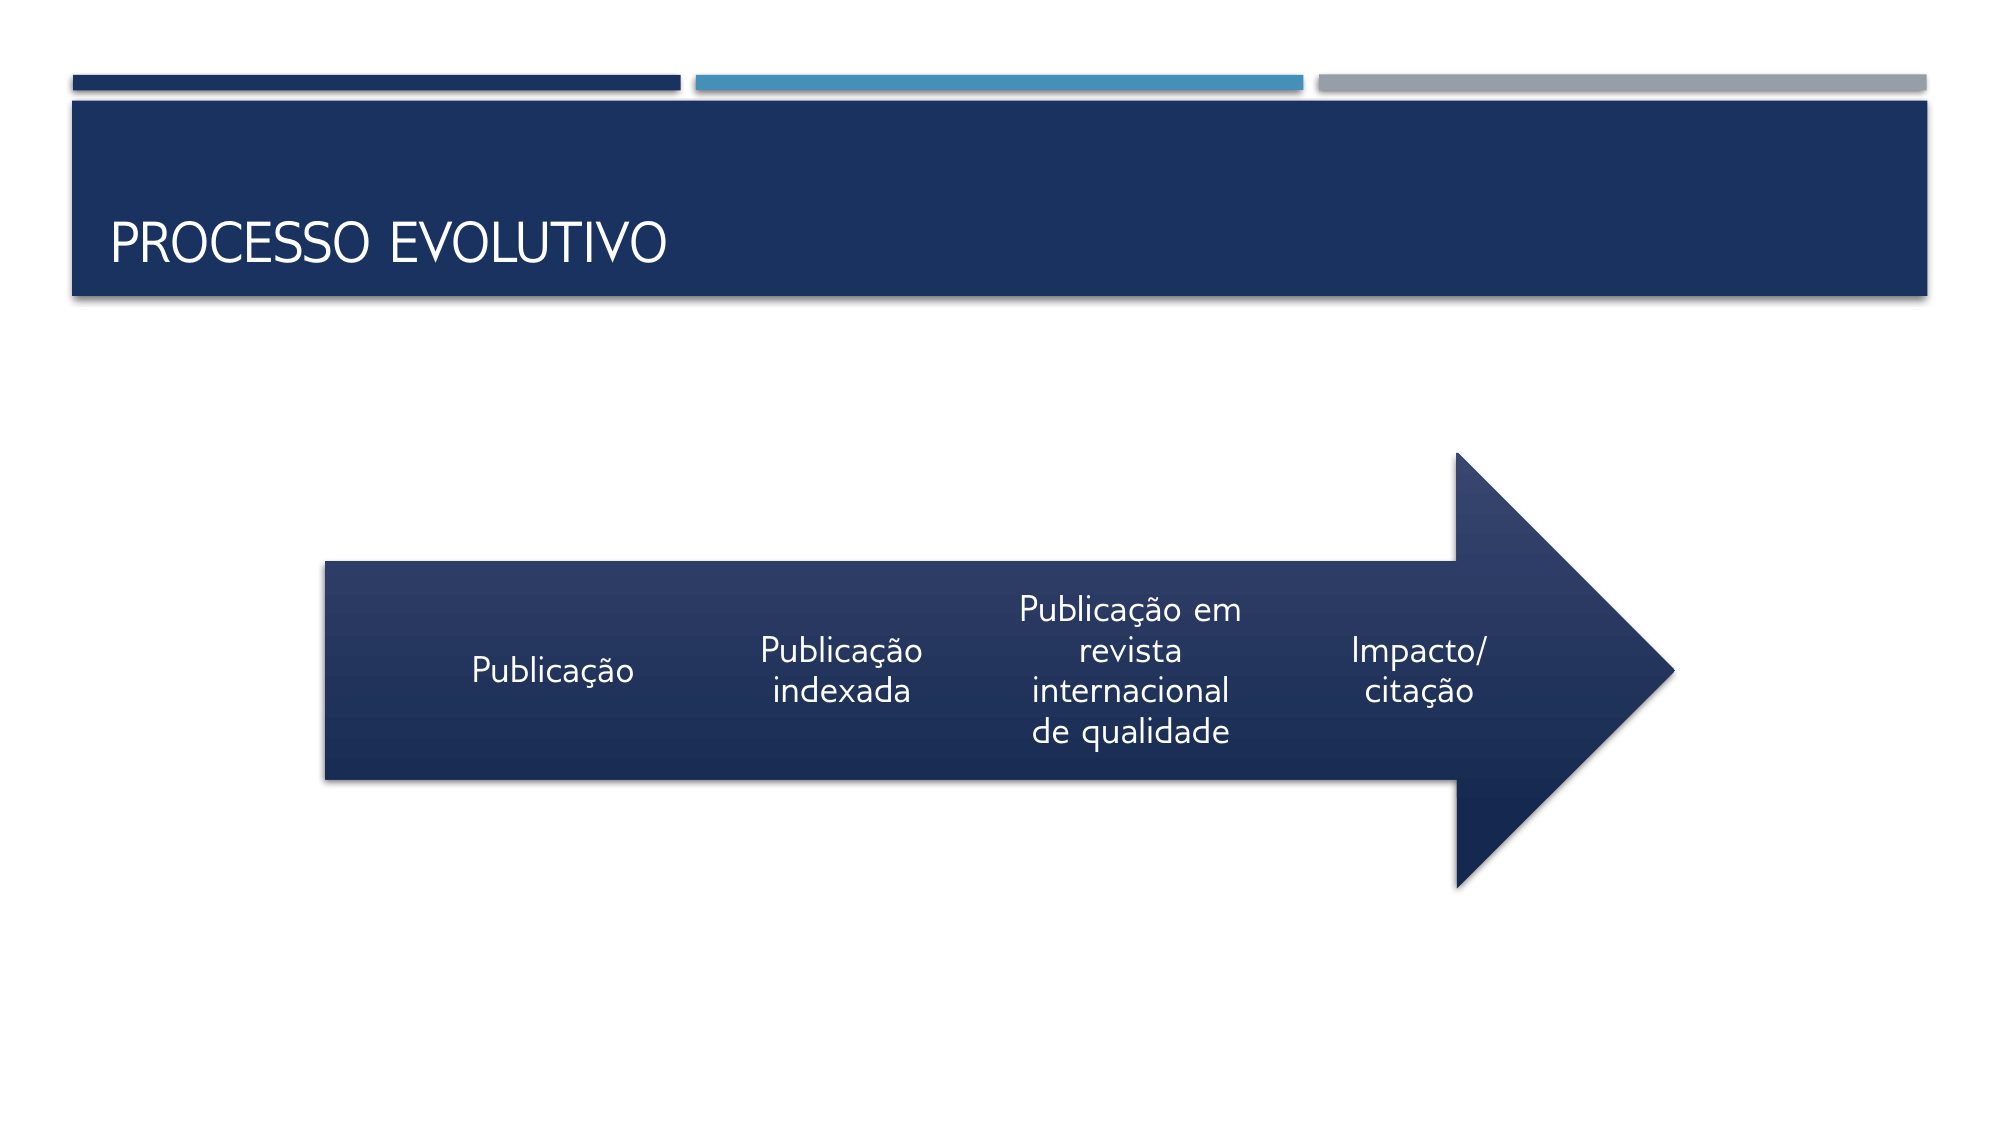

# Processo evolutivo
Impacto/citação
Publicação em revista internacional de qualidade
Publicação indexada
Publicação